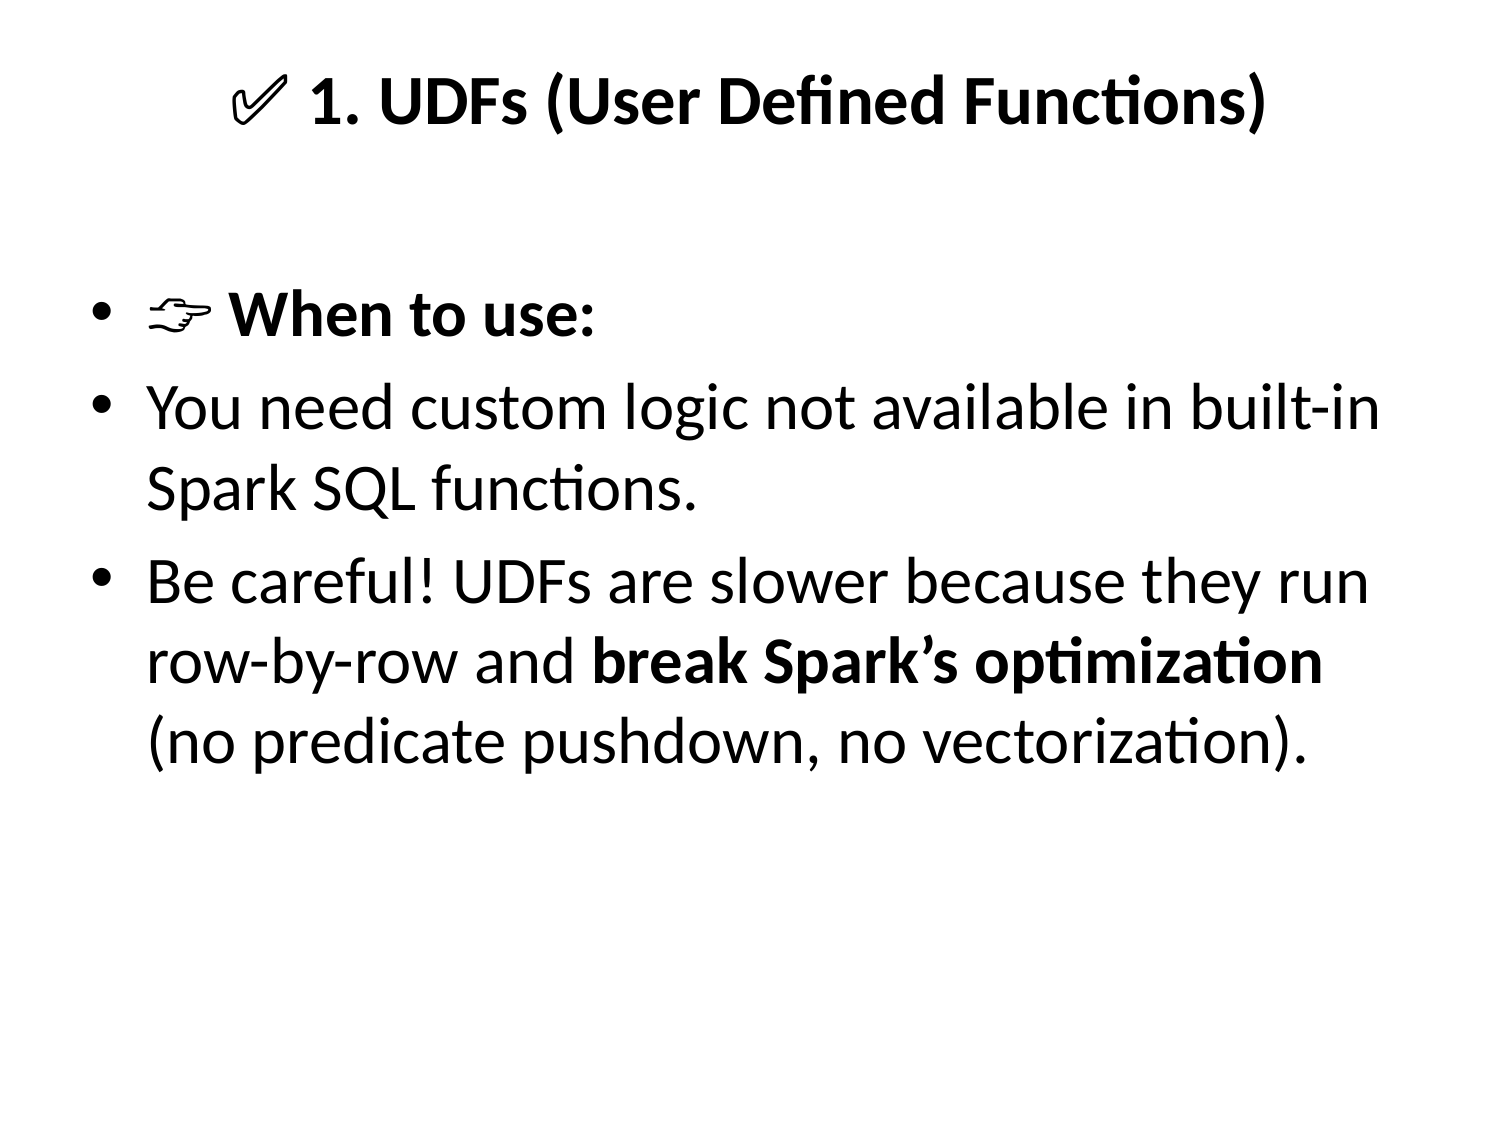

# ✅ 1. UDFs (User Defined Functions)
👉 When to use:
You need custom logic not available in built-in Spark SQL functions.
Be careful! UDFs are slower because they run row-by-row and break Spark’s optimization (no predicate pushdown, no vectorization).